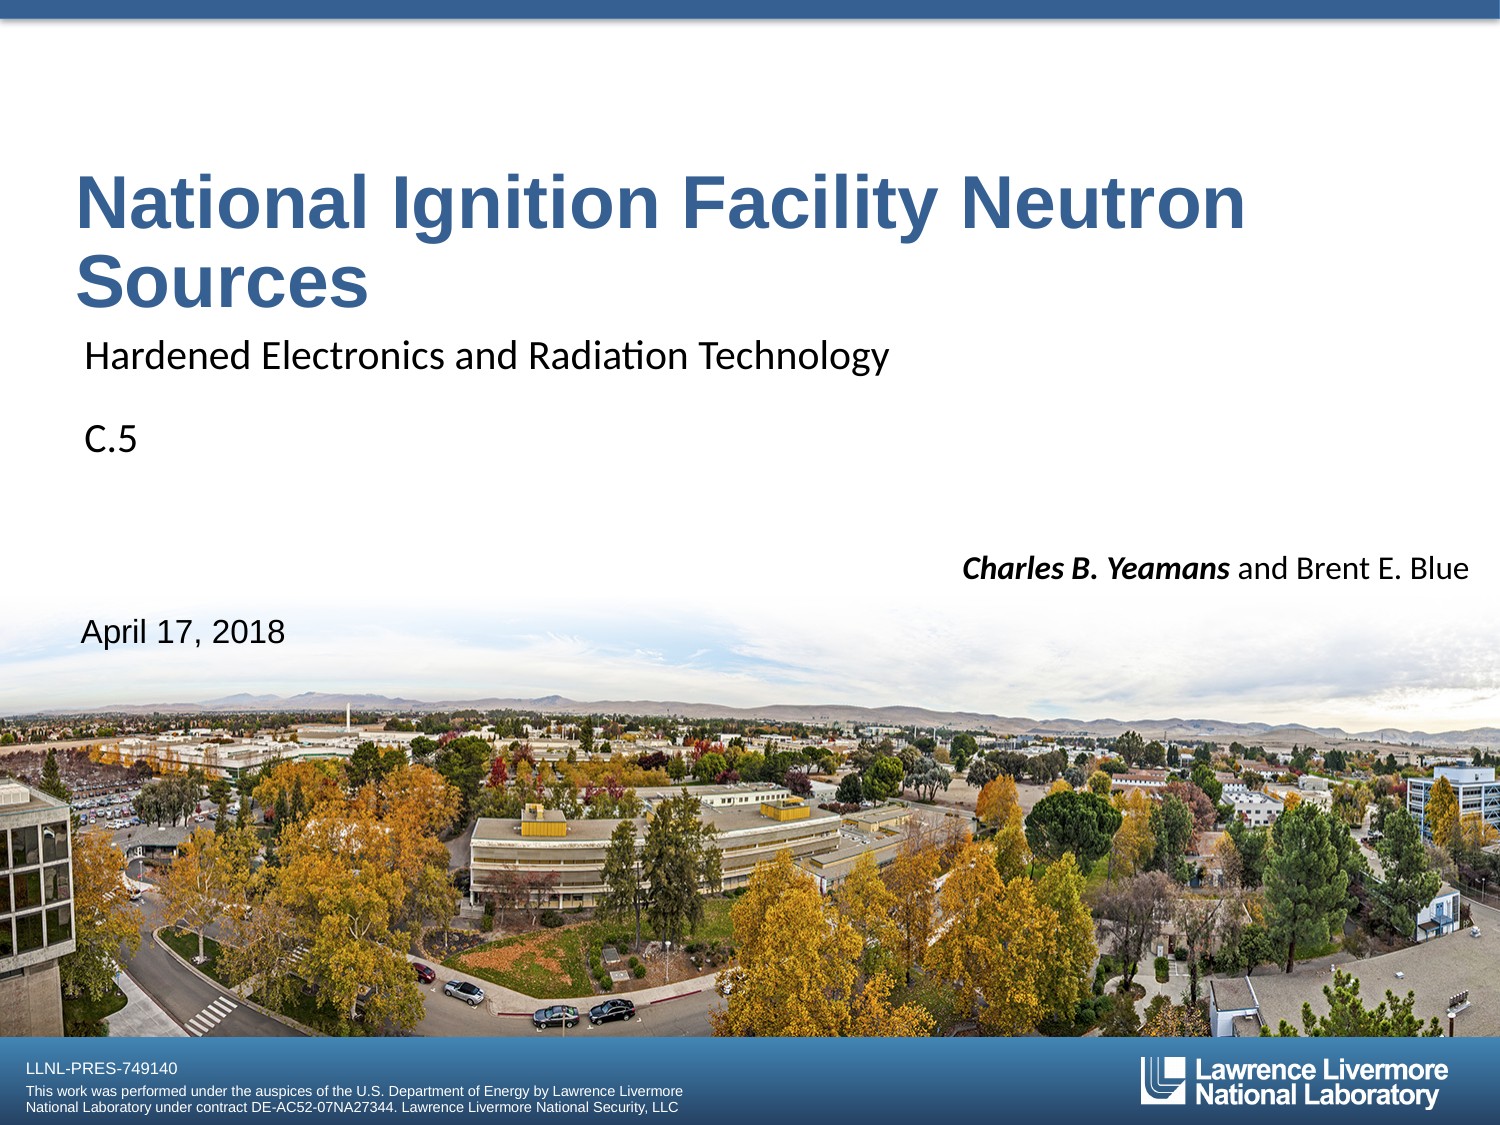

# National Ignition Facility Neutron Sources
Hardened Electronics and Radiation Technology
C.5
Charles B. Yeamans and Brent E. Blue
April 17, 2018